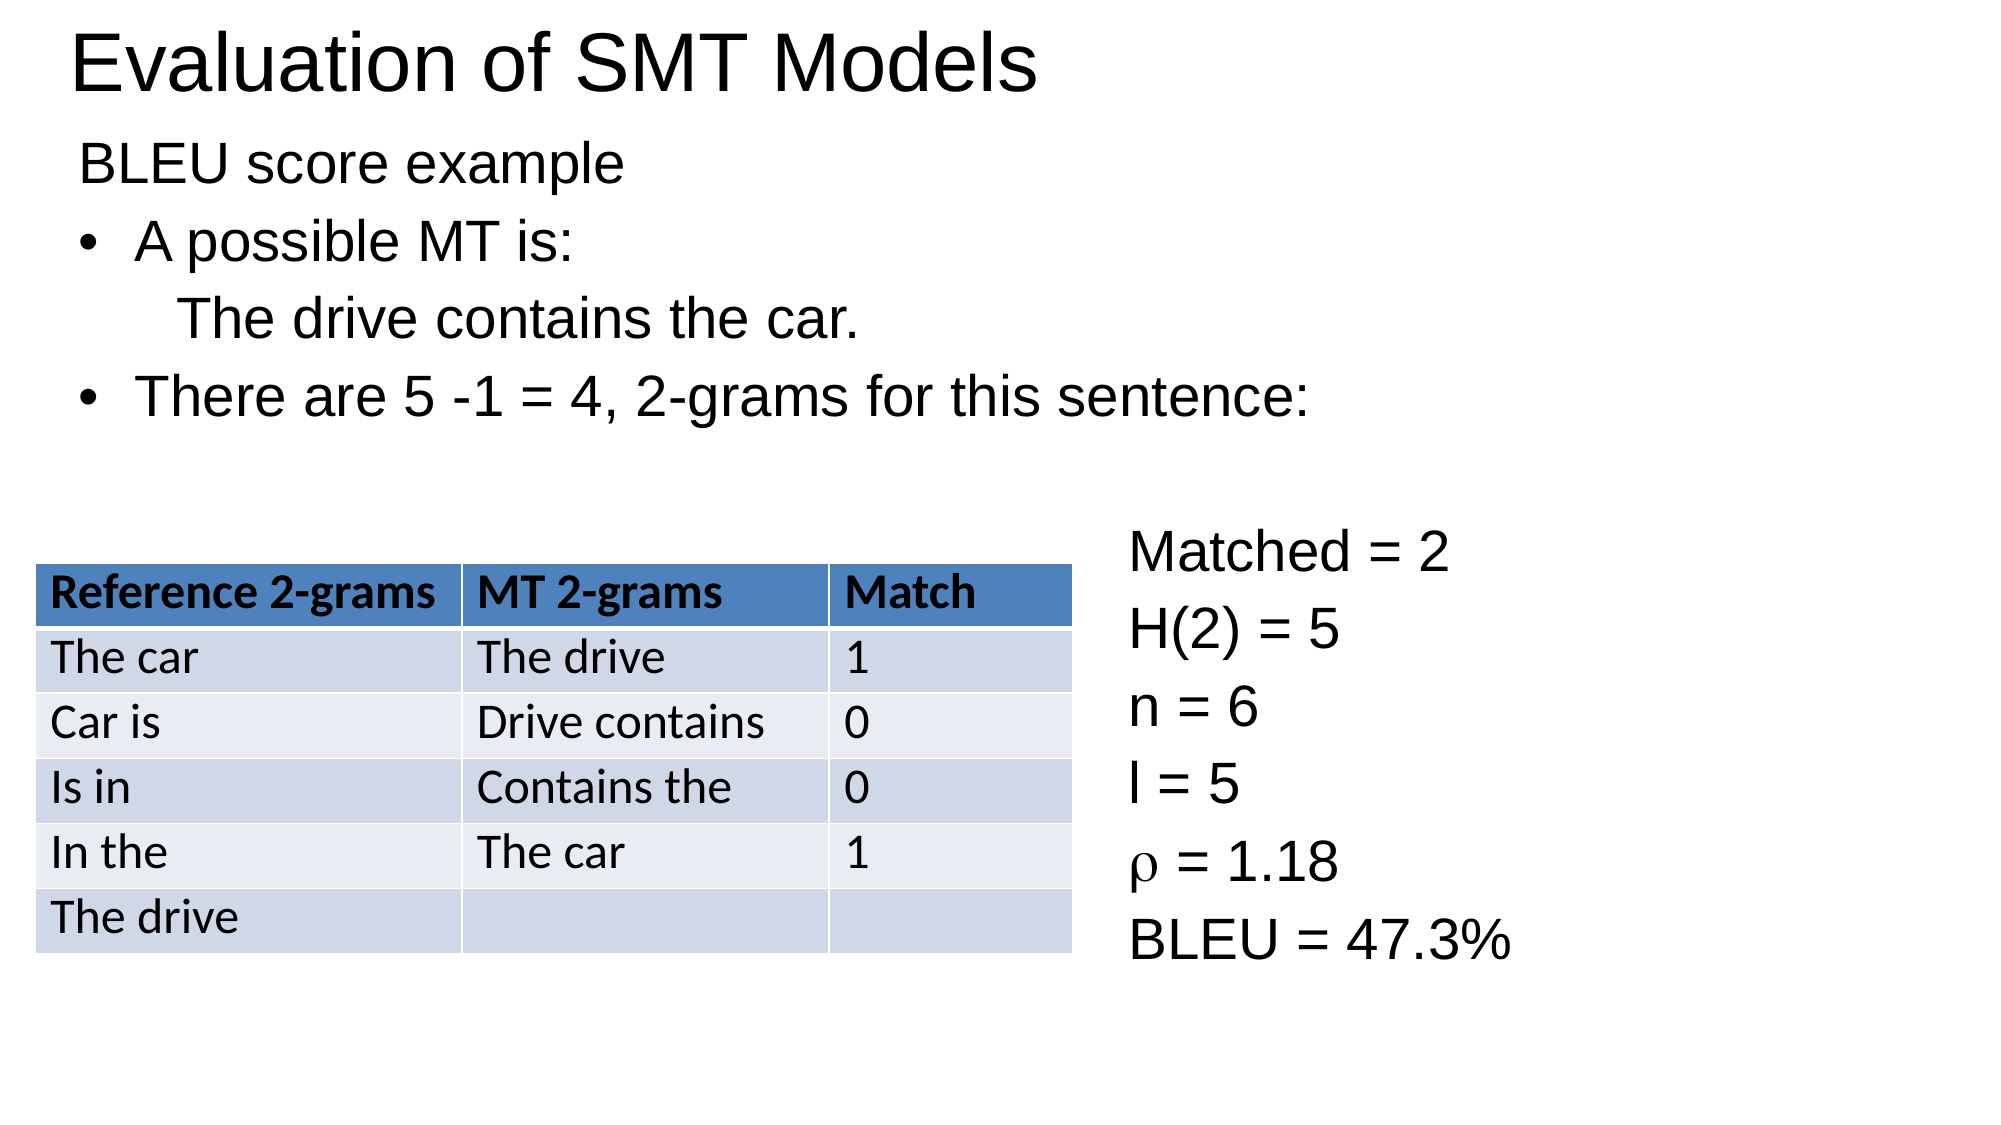

# Evaluation of SMT Models
BLEU score example
A possible MT is:
      The drive contains the car.
There are 5 -1 = 4, 2-grams for this sentence:

Matched = 2
H(2) = 5
n = 6
l = 5
ρ = 1.18
BLEU = 47.3%

| Reference 2-grams |
| --- |
| The car |
| Car is |
| Is in |
| In the |
| The drive |
| MT 2-grams |
| --- |
| The drive |
| Drive contains |
| Contains the |
| The car |
|  |
| Match |
| --- |
| 1 |
| 0 |
| 0 |
| 1 |
|  |